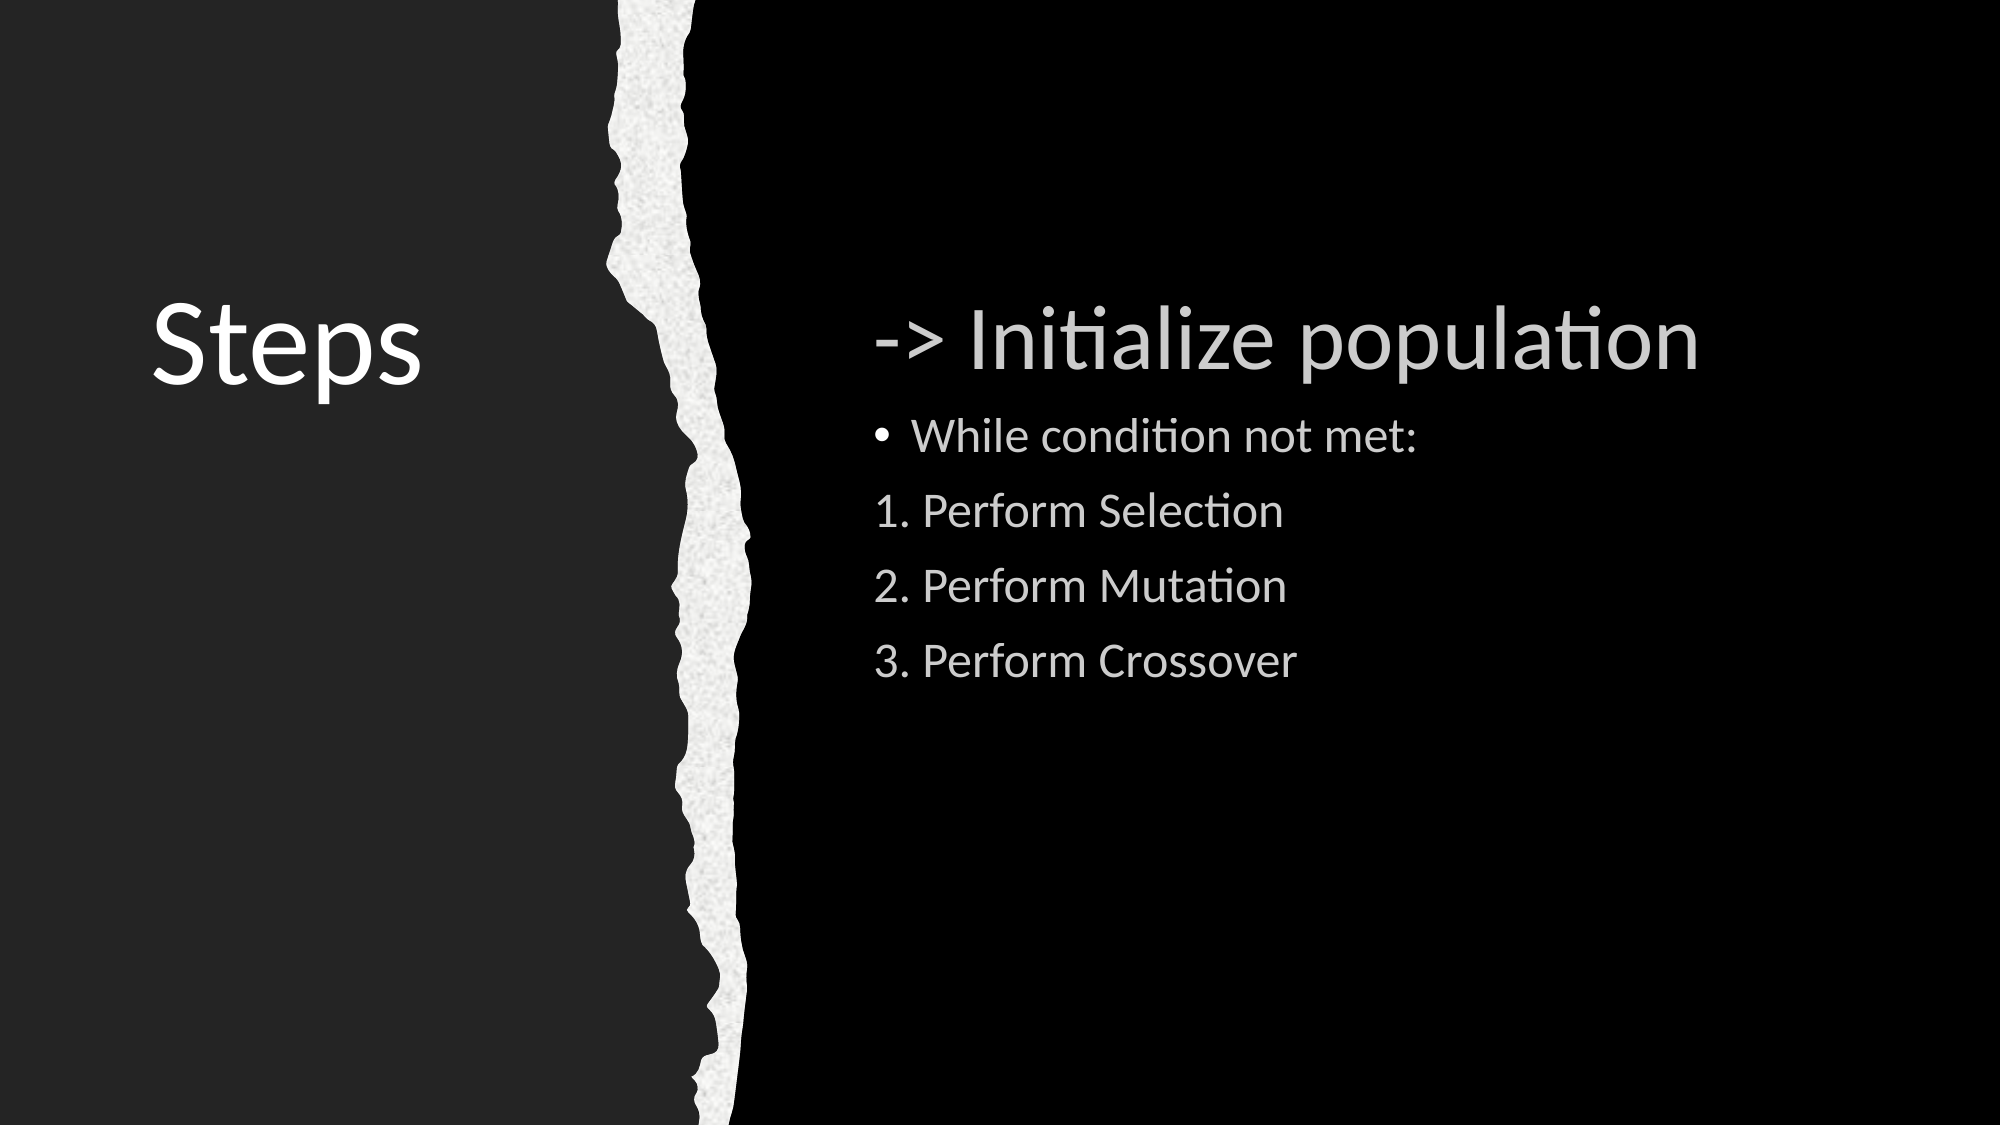

# Steps
-> Initialize population
While condition not met:
1. Perform Selection
2. Perform Mutation
3. Perform Crossover